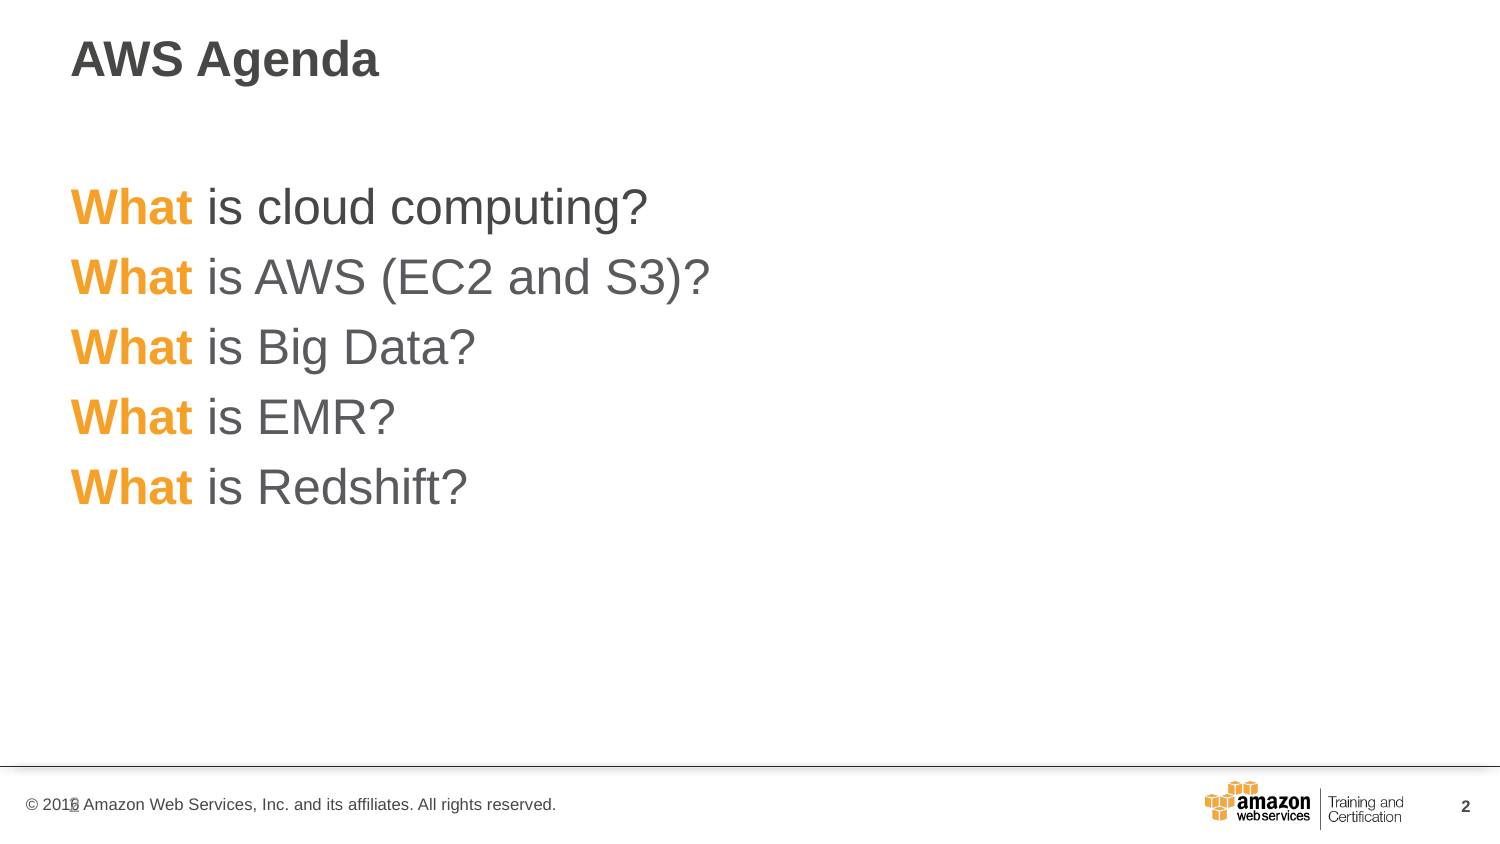

# AWS Agenda
What is cloud computing?
What is AWS (EC2 and S3)?
What is Big Data?
What is EMR?
What is Redshift?

2